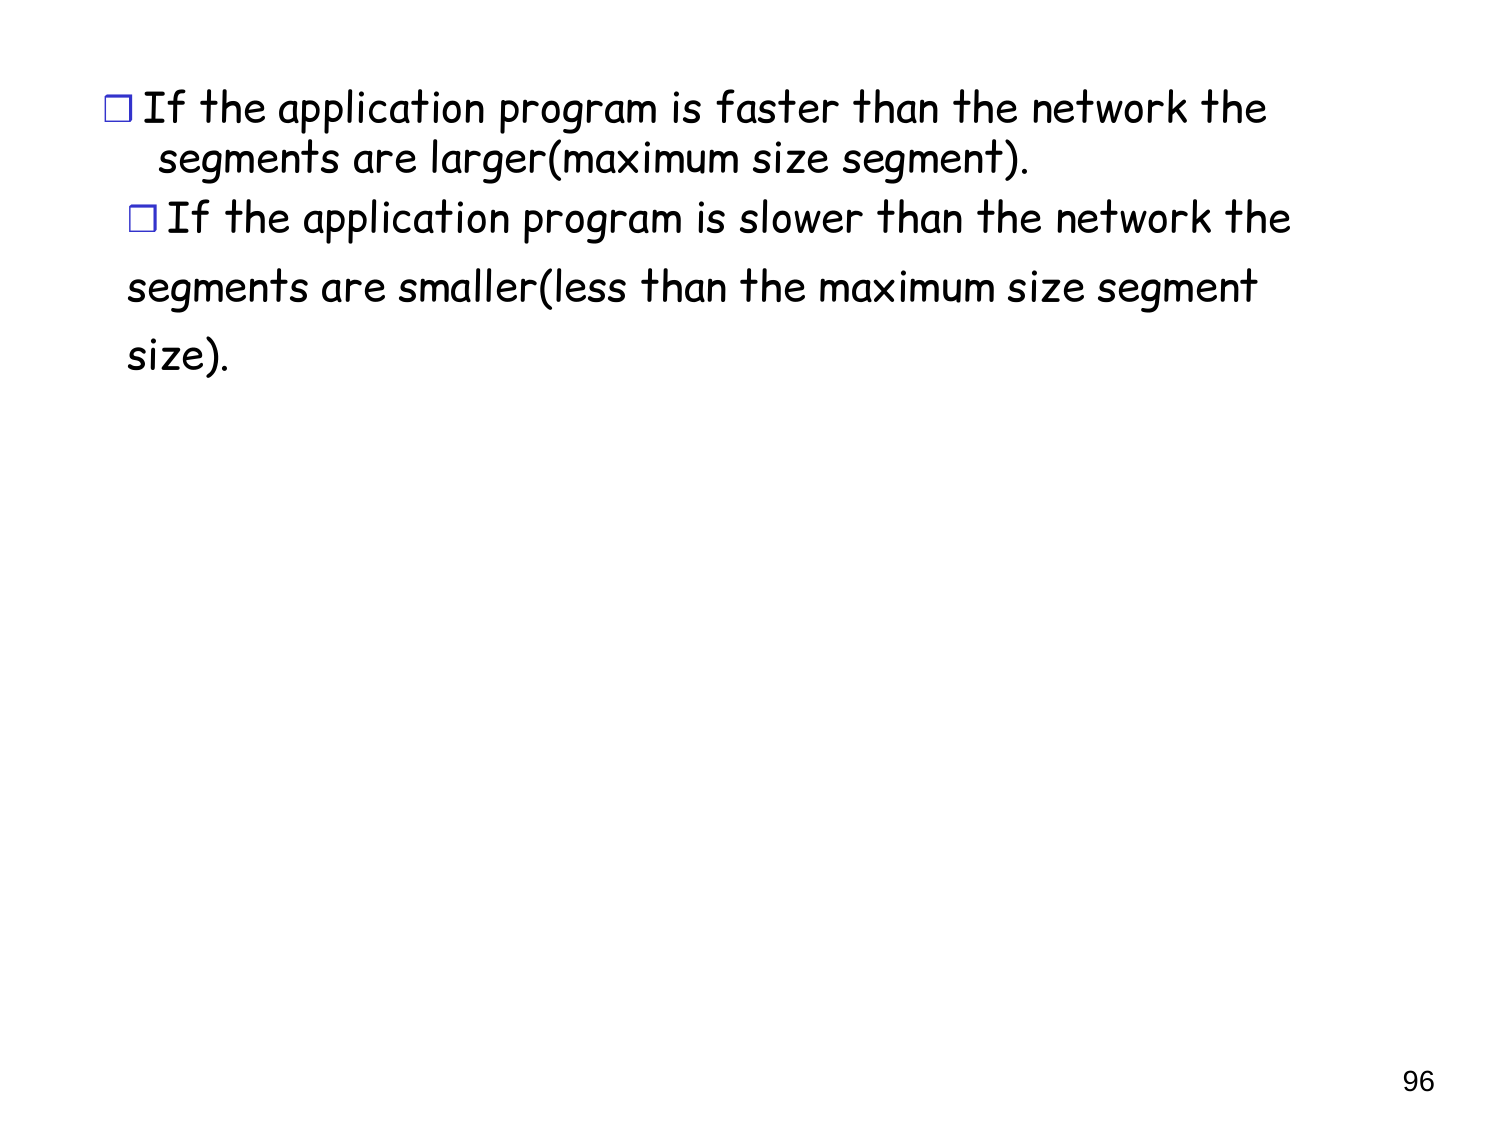

❒ If the application program is faster than the network the
segments are larger(maximum size segment).
❒ If the application program is slower than the network the
segments are smaller(less than the maximum size segment
size).
96